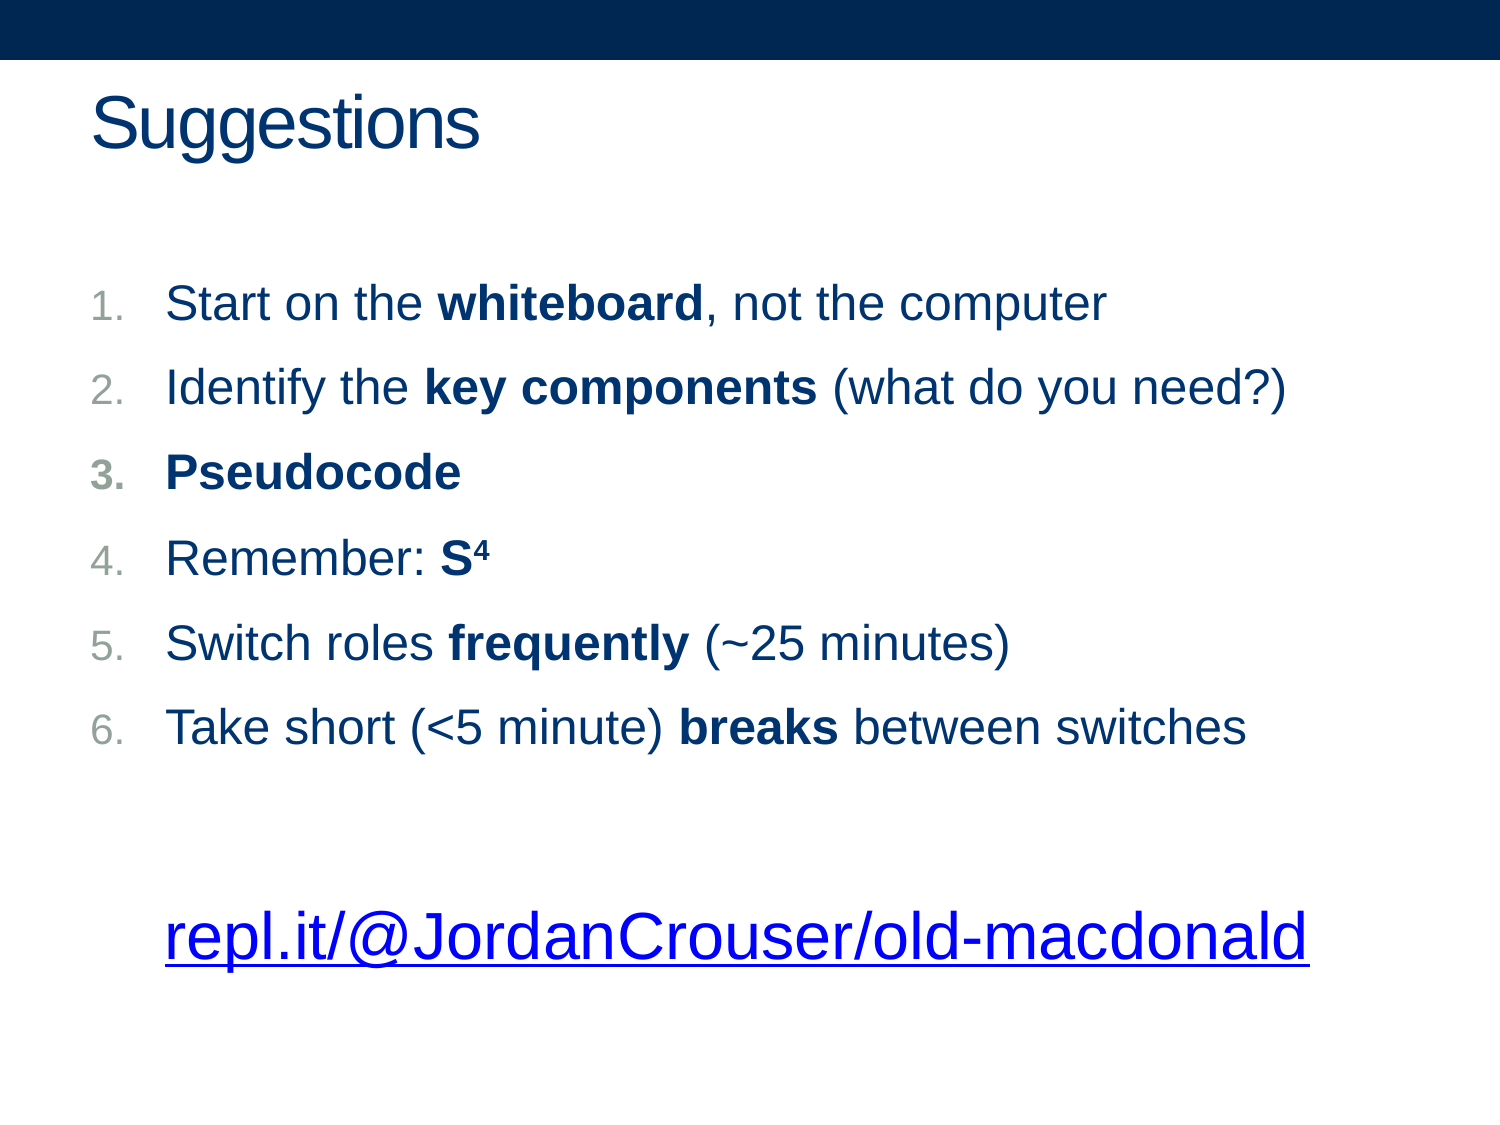

# Suggestions
Start on the whiteboard, not the computer
Identify the key components (what do you need?)
Pseudocode
Remember: S4
Switch roles frequently (~25 minutes)
Take short (<5 minute) breaks between switches
repl.it/@JordanCrouser/old-macdonald